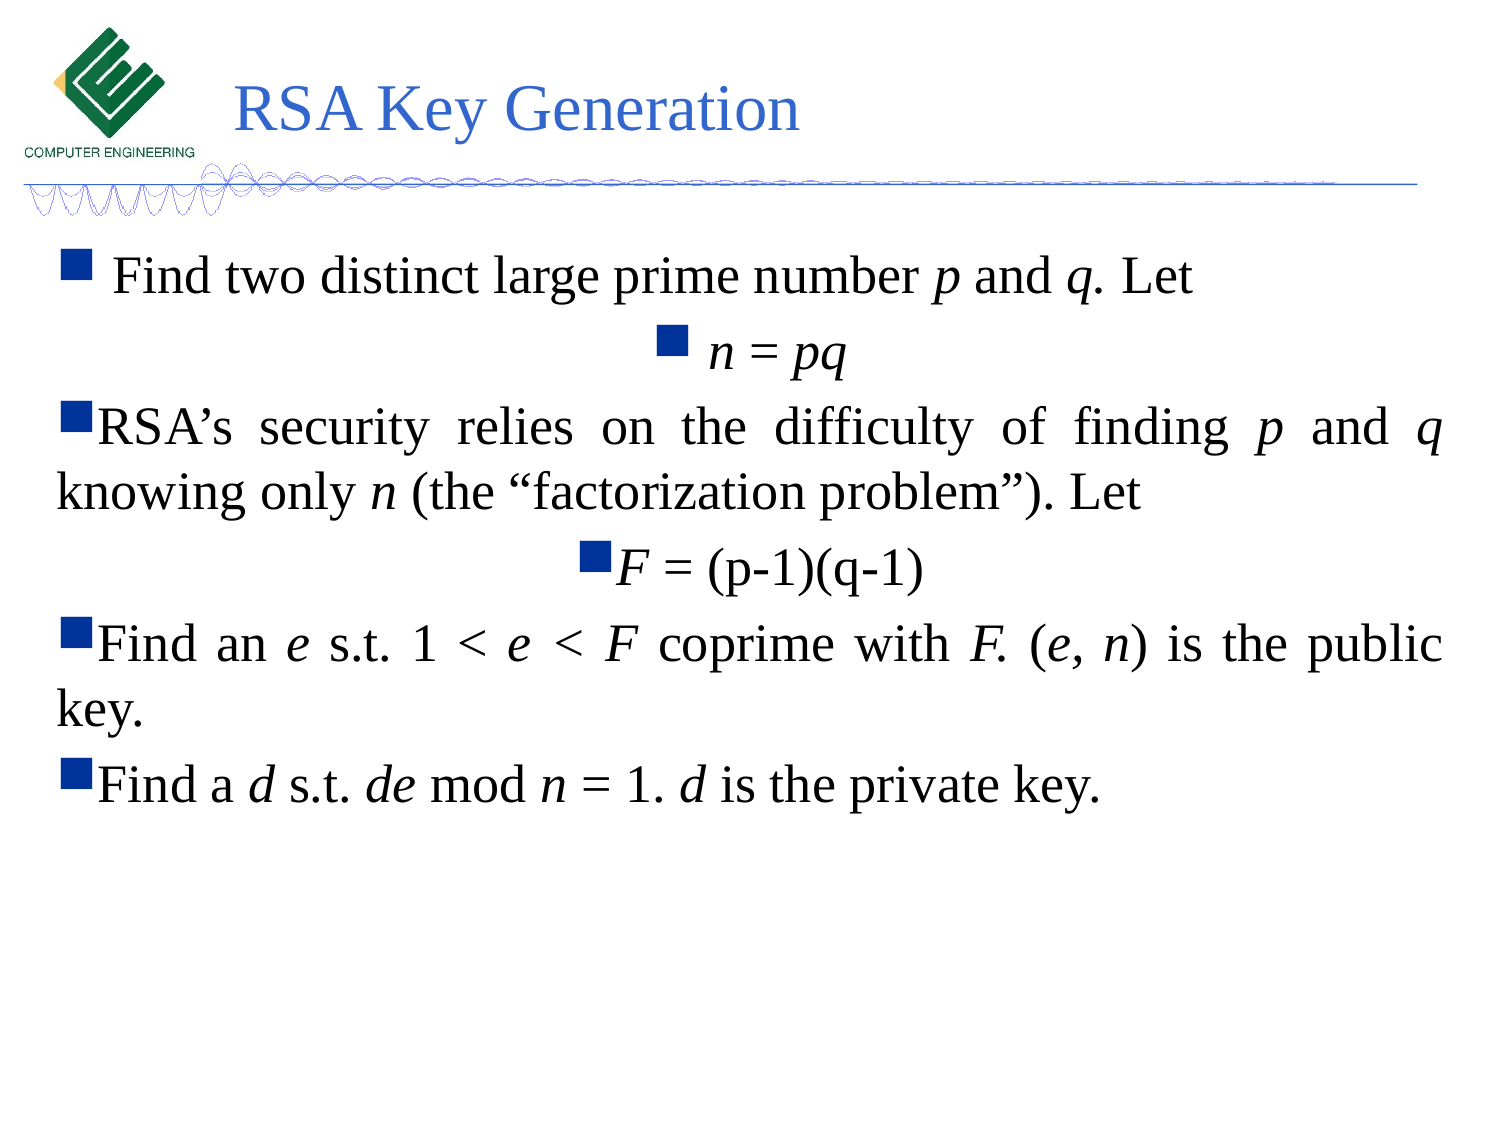

# RSA Key Generation
Find two distinct large prime number p and q. Let
n = pq
RSA’s security relies on the difficulty of finding p and q knowing only n (the “factorization problem”). Let
F = (p-1)(q-1)
Find an e s.t. 1 < e < F coprime with F. (e, n) is the public key.
Find a d s.t. de mod n = 1. d is the private key.